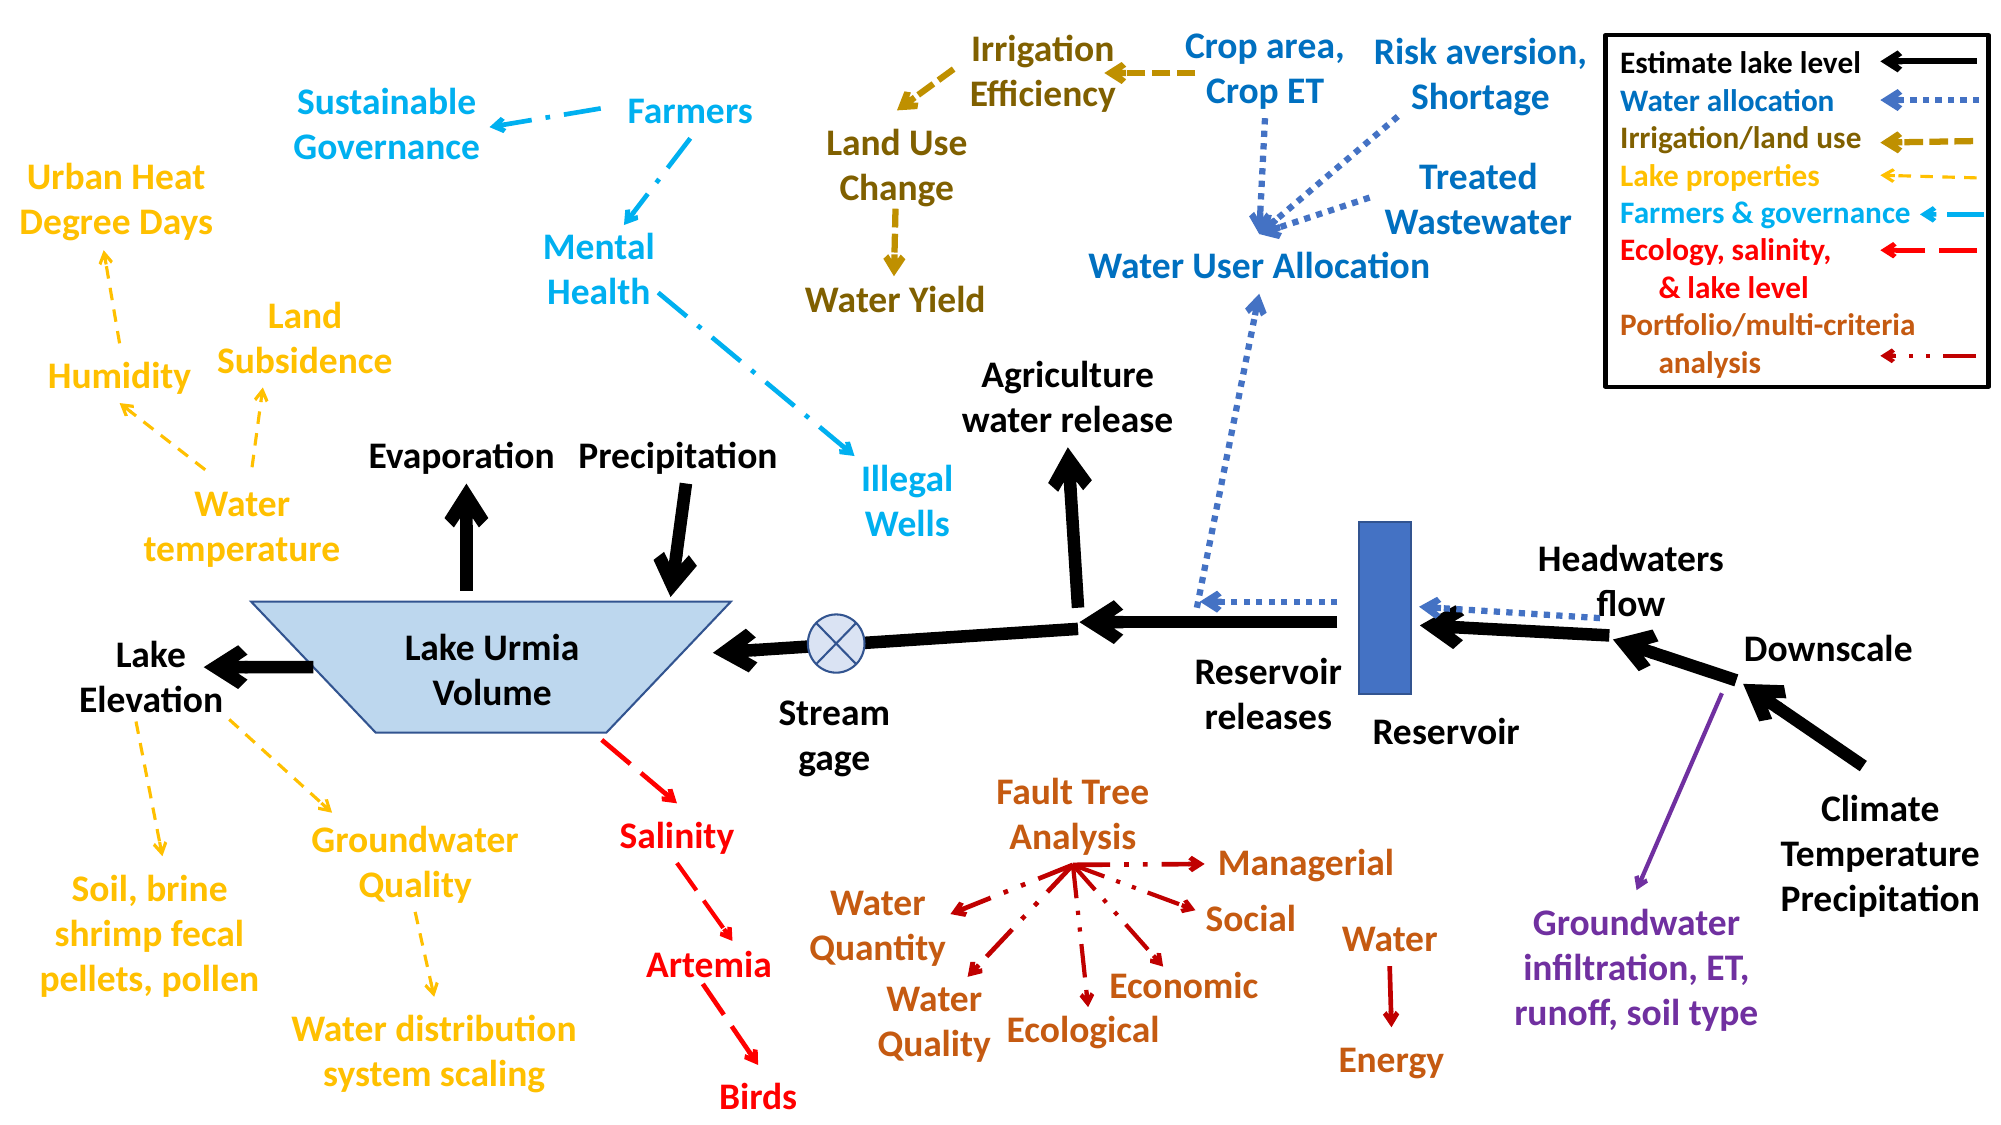

Crop area, Crop ET
Irrigation Efficiency
Risk aversion,
Shortage
Estimate lake level
Water allocation
Irrigation/land use
Lake properties
Farmers & governance
Ecology, salinity,
	& lake level
Portfolio/multi-criteria analysis
Sustainable Governance
Farmers
Land Use Change
Urban Heat Degree Days
Treated Wastewater
Mental Health
Water User Allocation
Water Yield
Land Subsidence
Agriculture water release
Humidity
Precipitation
Evaporation
Illegal Wells
Water temperature

Headwaters flow

Lake Urmia Volume
Downscale
Lake Elevation
Reservoir releases
Stream gage
Reservoir
Fault Tree Analysis
Climate
Temperature Precipitation
Salinity
Groundwater Quality
Managerial
Soil, brine shrimp fecal pellets, pollen
Water Quantity
Social
Groundwater infiltration, ET, runoff, soil type
Water
Artemia
Economic
Water Quality
Water distribution system scaling
Ecological
Energy
Birds